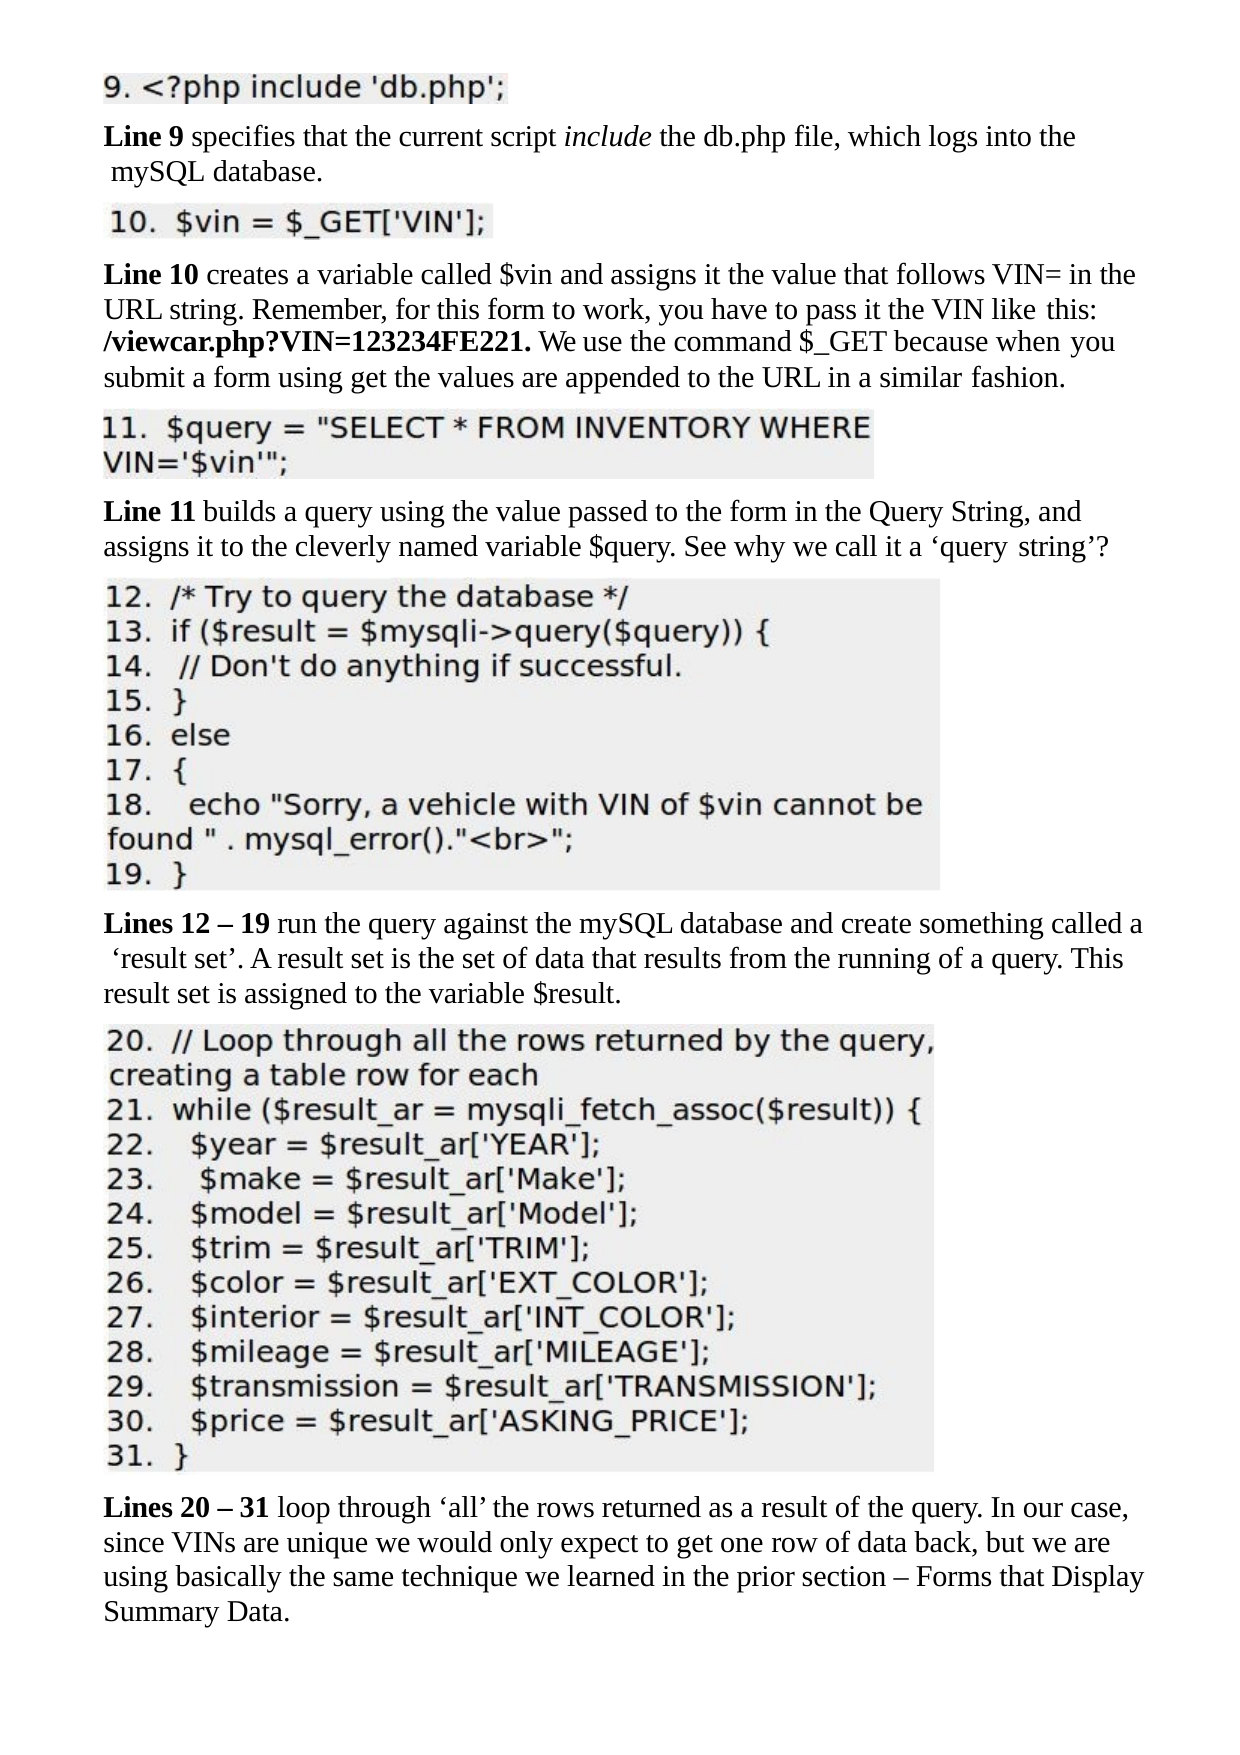

Line 9 specifies that the current script include the db.php file, which logs into the  mySQL database.

Line 10 creates a variable called $vin and assigns it the value that follows VIN= in the  URL string. Remember, for this form to work, you have to pass it the VIN like this:
/viewcar.php?VIN=123234FE221. We use the command $_GET because when you
submit a form using get the values are appended to the URL in a similar fashion.

Line 11 builds a query using the value passed to the form in the Query String, and  assigns it to the cleverly named variable $query. See why we call it a ‘query string’?

Lines 12 – 19 run the query against the mySQL database and create something called a  ‘result set’. A result set is the set of data that results from the running of a query. This  result set is assigned to the variable $result.

Lines 20 – 31 loop through ‘all’ the rows returned as a result of the query. In our case,  since VINs are unique we would only expect to get one row of data back, but we are  using basically the same technique we learned in the prior section – Forms that Display  Summary Data.